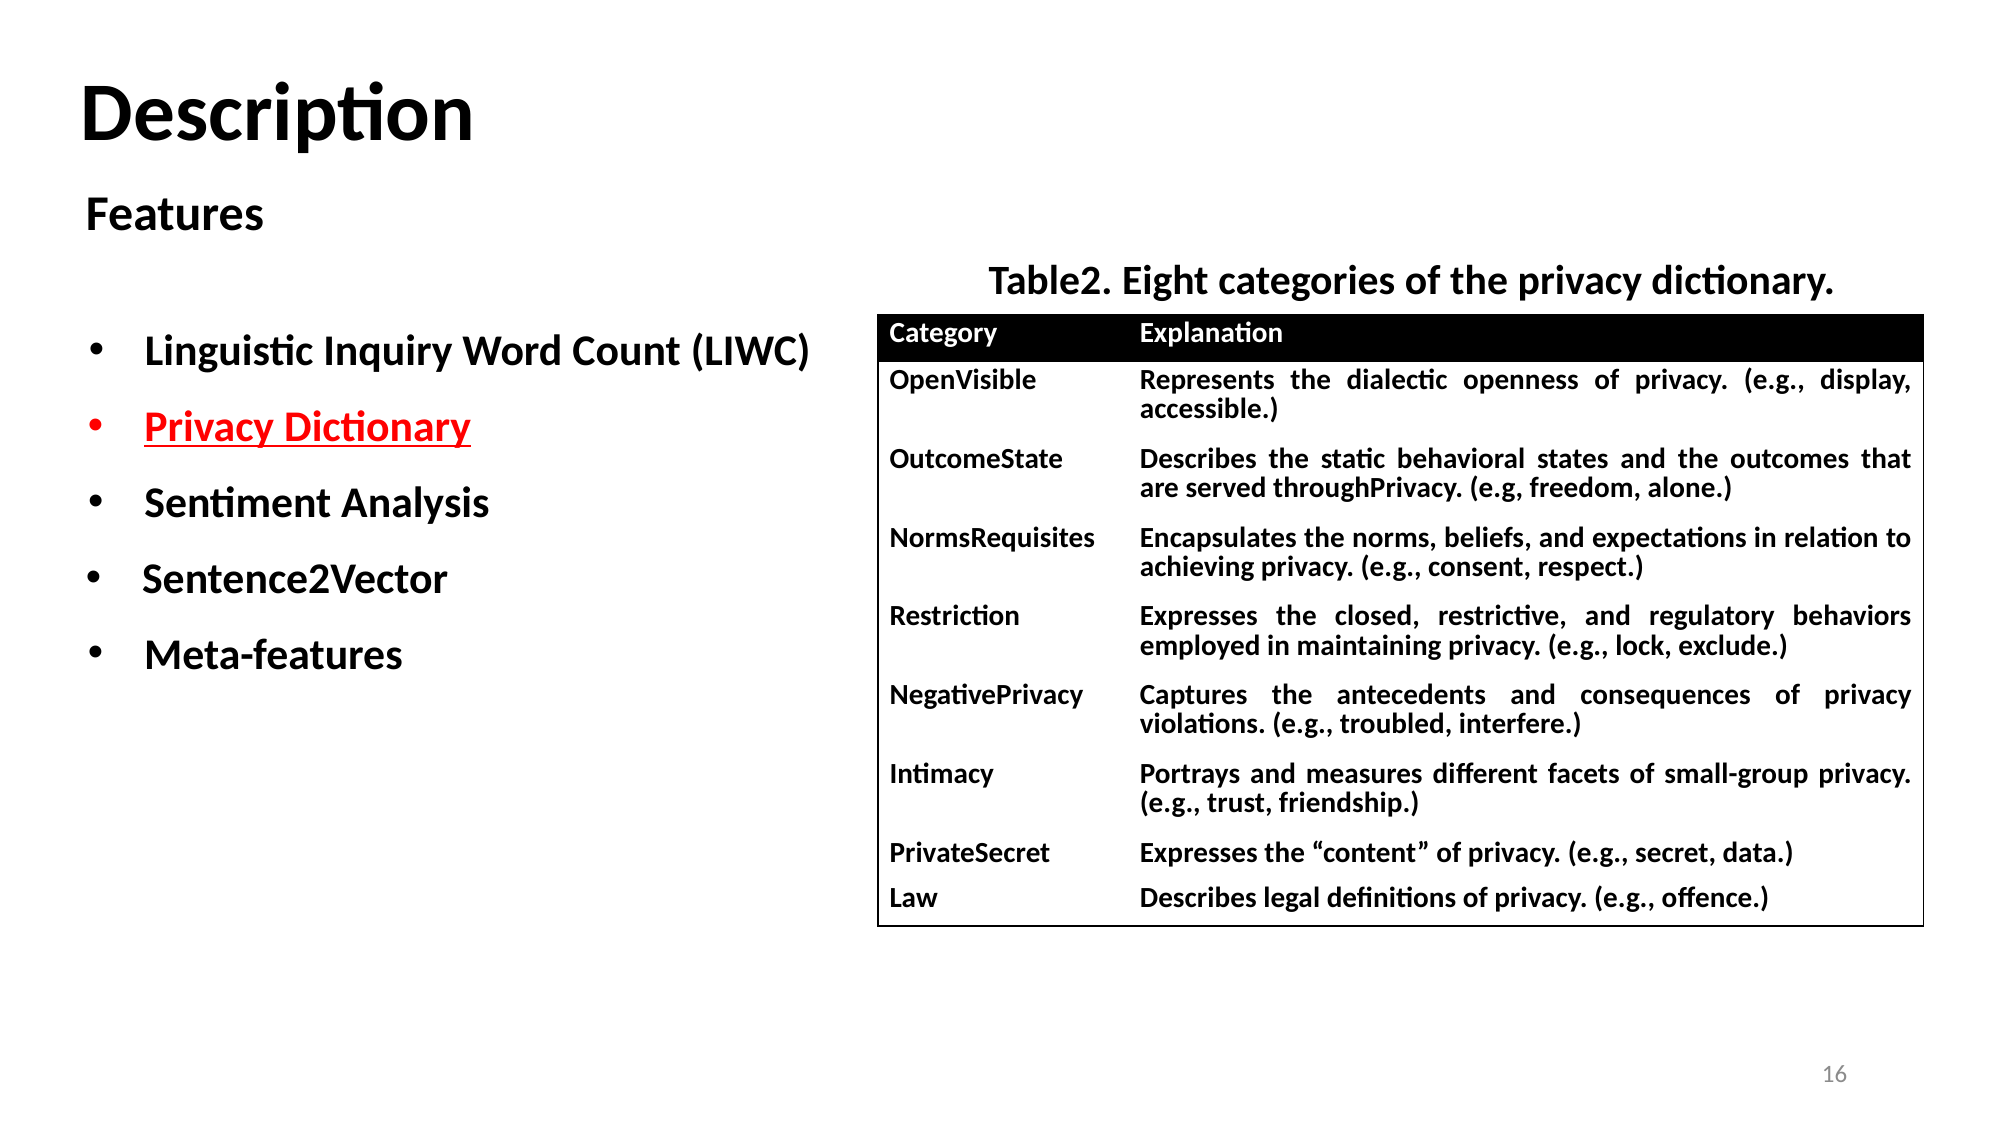

Description
Features
Table2. Eight categories of the privacy dictionary.
Linguistic Inquiry Word Count (LIWC)
| Category | Explanation |
| --- | --- |
| OpenVisible | Represents the dialectic openness of privacy. (e.g., display, accessible.) |
| OutcomeState | Describes the static behavioral states and the outcomes that are served throughPrivacy. (e.g, freedom, alone.) |
| NormsRequisites | Encapsulates the norms, beliefs, and expectations in relation to achieving privacy. (e.g., consent, respect.) |
| Restriction | Expresses the closed, restrictive, and regulatory behaviors employed in maintaining privacy. (e.g., lock, exclude.) |
| NegativePrivacy | Captures the antecedents and consequences of privacy violations. (e.g., troubled, interfere.) |
| Intimacy | Portrays and measures different facets of small-group privacy. (e.g., trust, friendship.) |
| PrivateSecret | Expresses the “content” of privacy. (e.g., secret, data.) |
| Law | Describes legal definitions of privacy. (e.g., offence.) |
Privacy Dictionary
Sentiment Analysis
Sentence2Vector
Meta-features
16